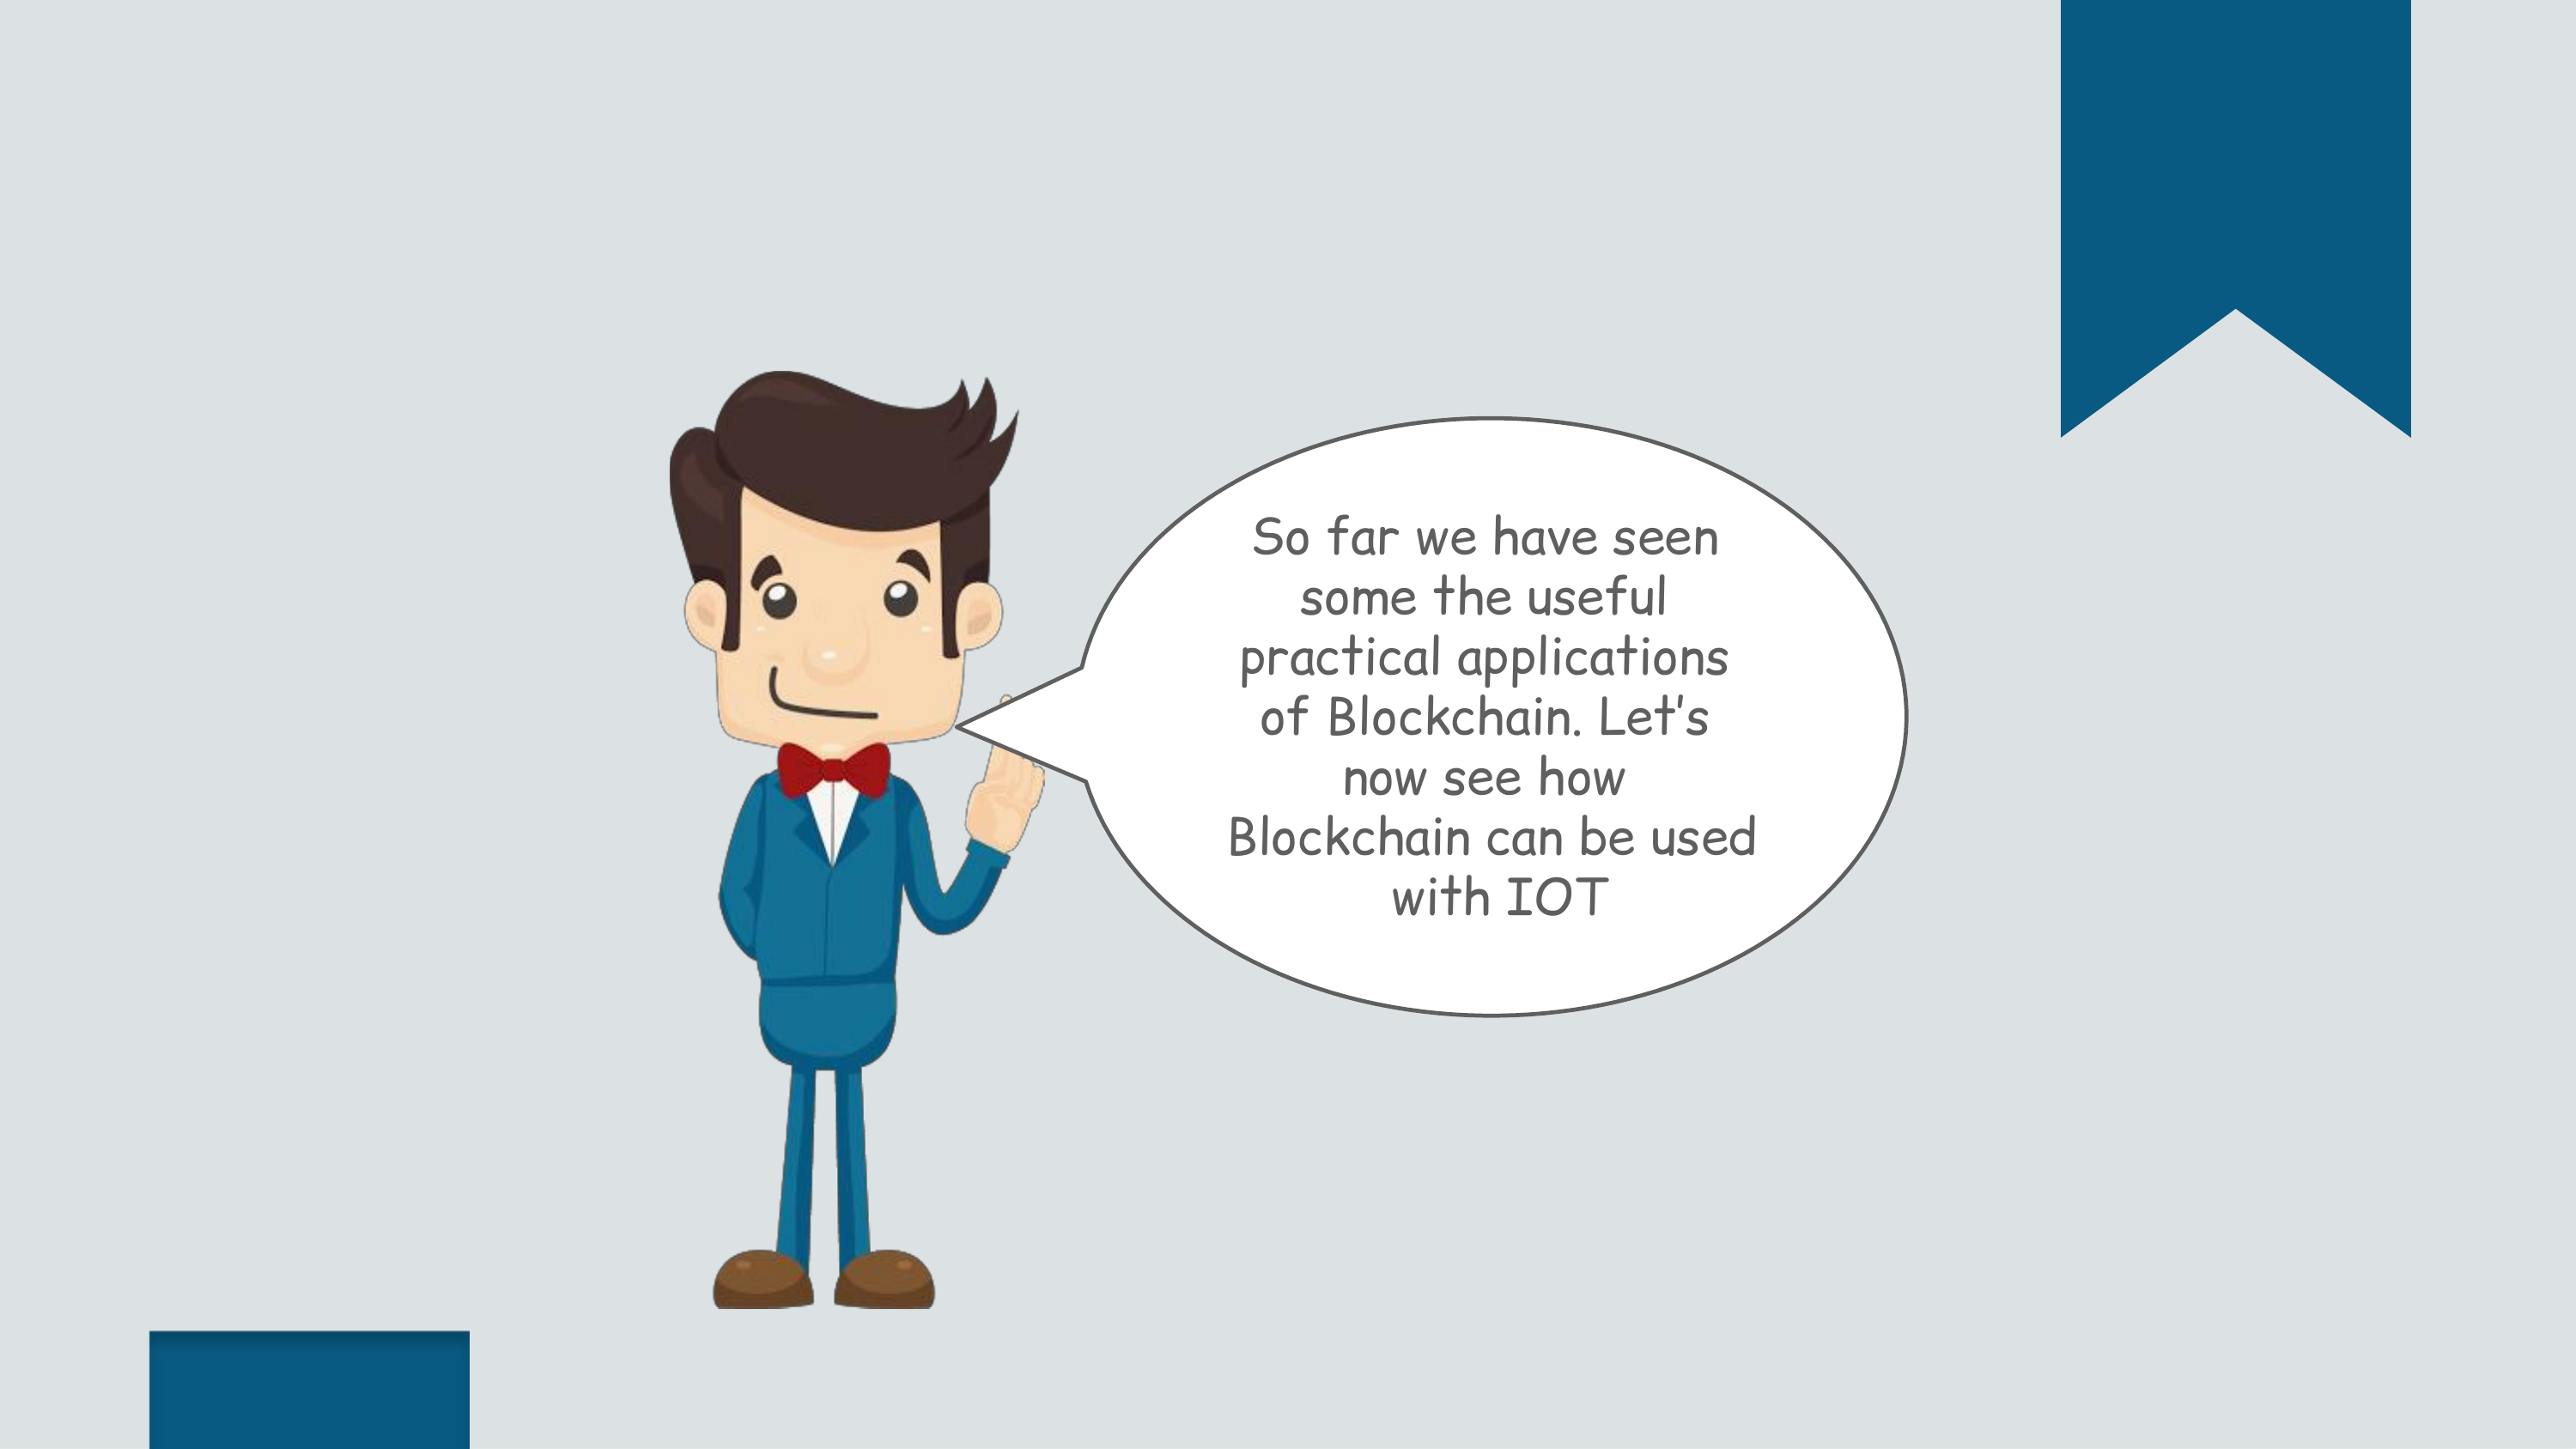

So far we have seen  some the useful  practical applications  of Blockchain. Let’s  now see how  Blockchain can be used  with IOT

Copyright © 2017, edureka and/or its affiliates. All rights reserved.